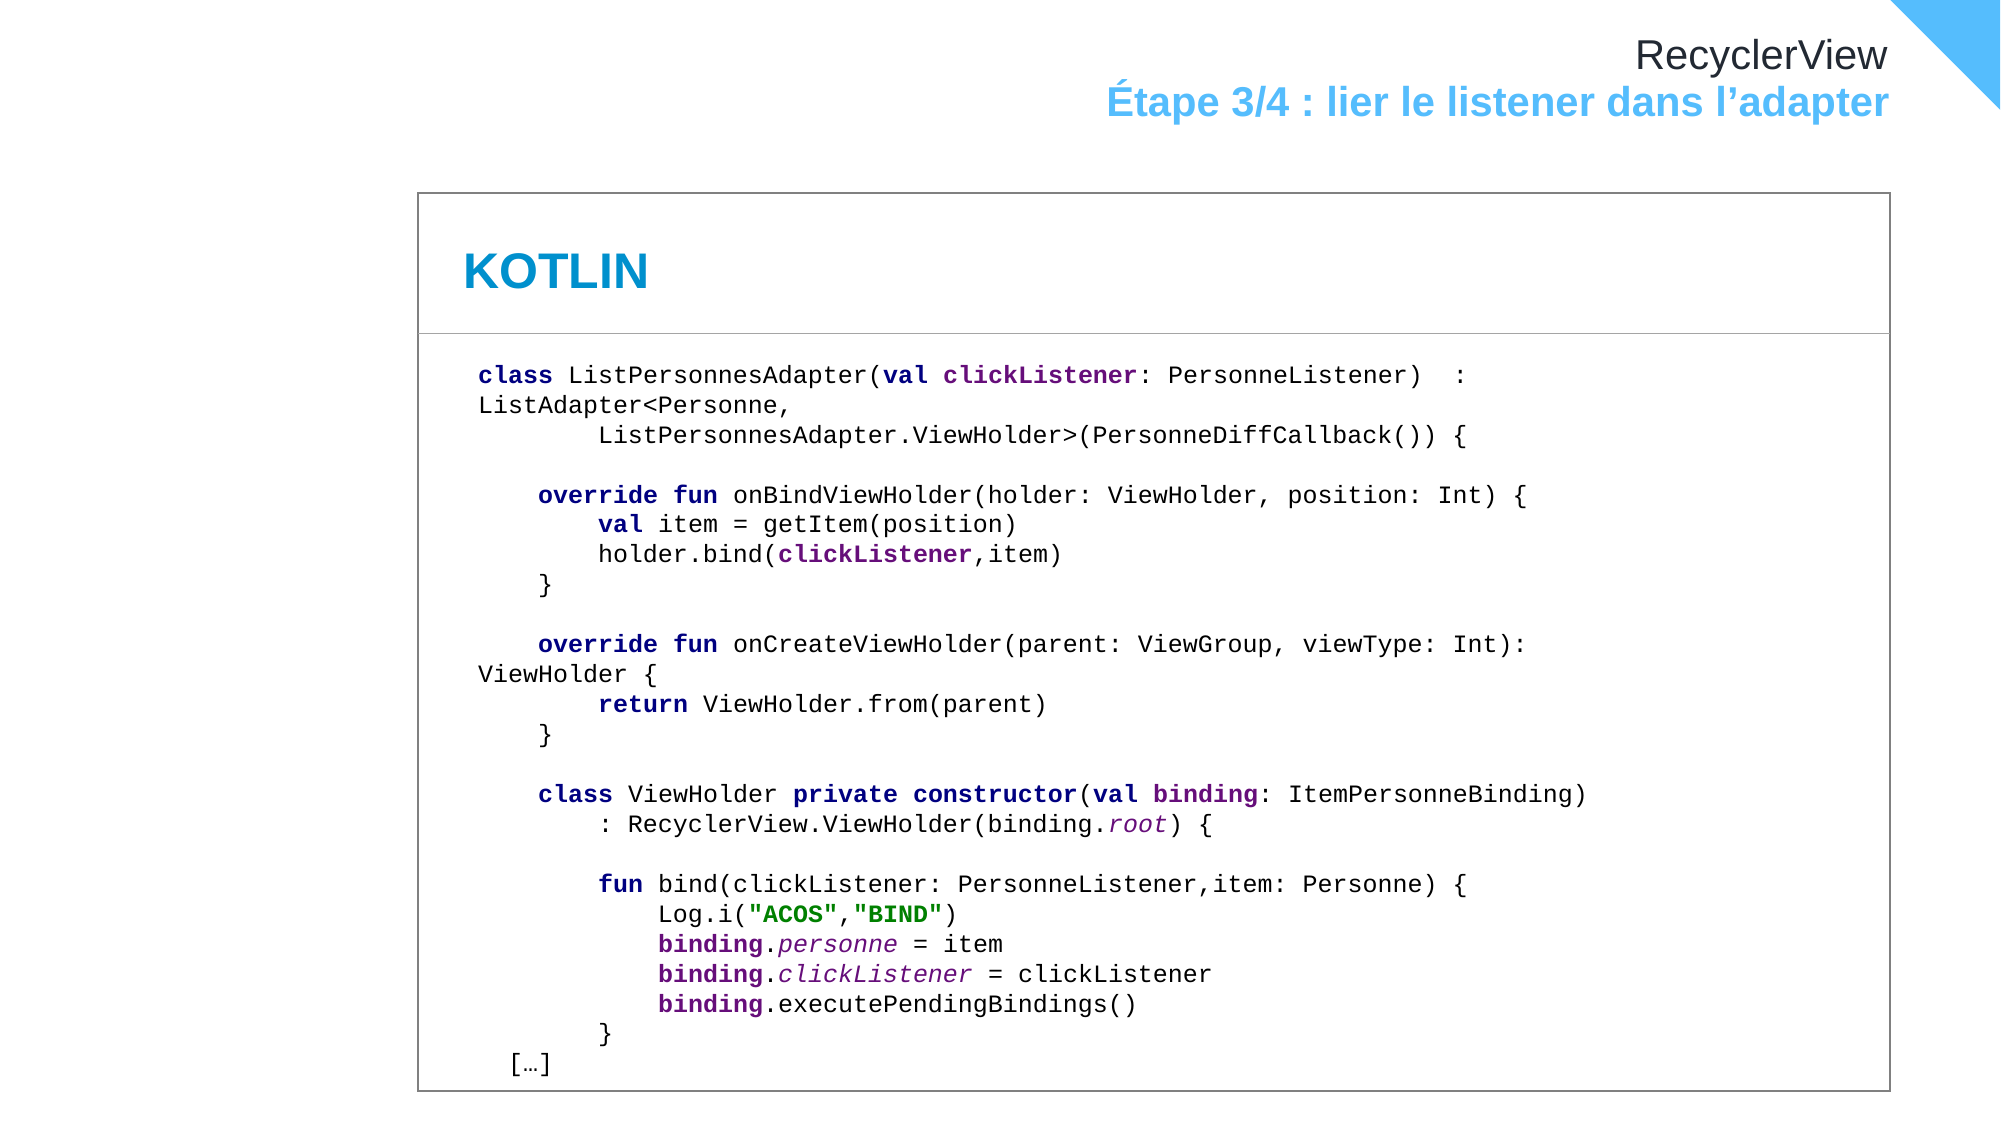

# RecyclerView
Étape 3/4 : lier le listener dans l’adapter

KOTLIN
class ListPersonnesAdapter(val clickListener: PersonneListener)  : ListAdapter<Personne,
        ListPersonnesAdapter.ViewHolder>(PersonneDiffCallback()) {
    override fun onBindViewHolder(holder: ViewHolder, position: Int) {
        val item = getItem(position)
        holder.bind(clickListener,item)
    }
    override fun onCreateViewHolder(parent: ViewGroup, viewType: Int): ViewHolder {
        return ViewHolder.from(parent)
    }
    class ViewHolder private constructor(val binding: ItemPersonneBinding)
        : RecyclerView.ViewHolder(binding.root) {
        fun bind(clickListener: PersonneListener,item: Personne) {
            Log.i("ACOS","BIND")
            binding.personne = item
            binding.clickListener = clickListener
            binding.executePendingBindings()
        }
  […]